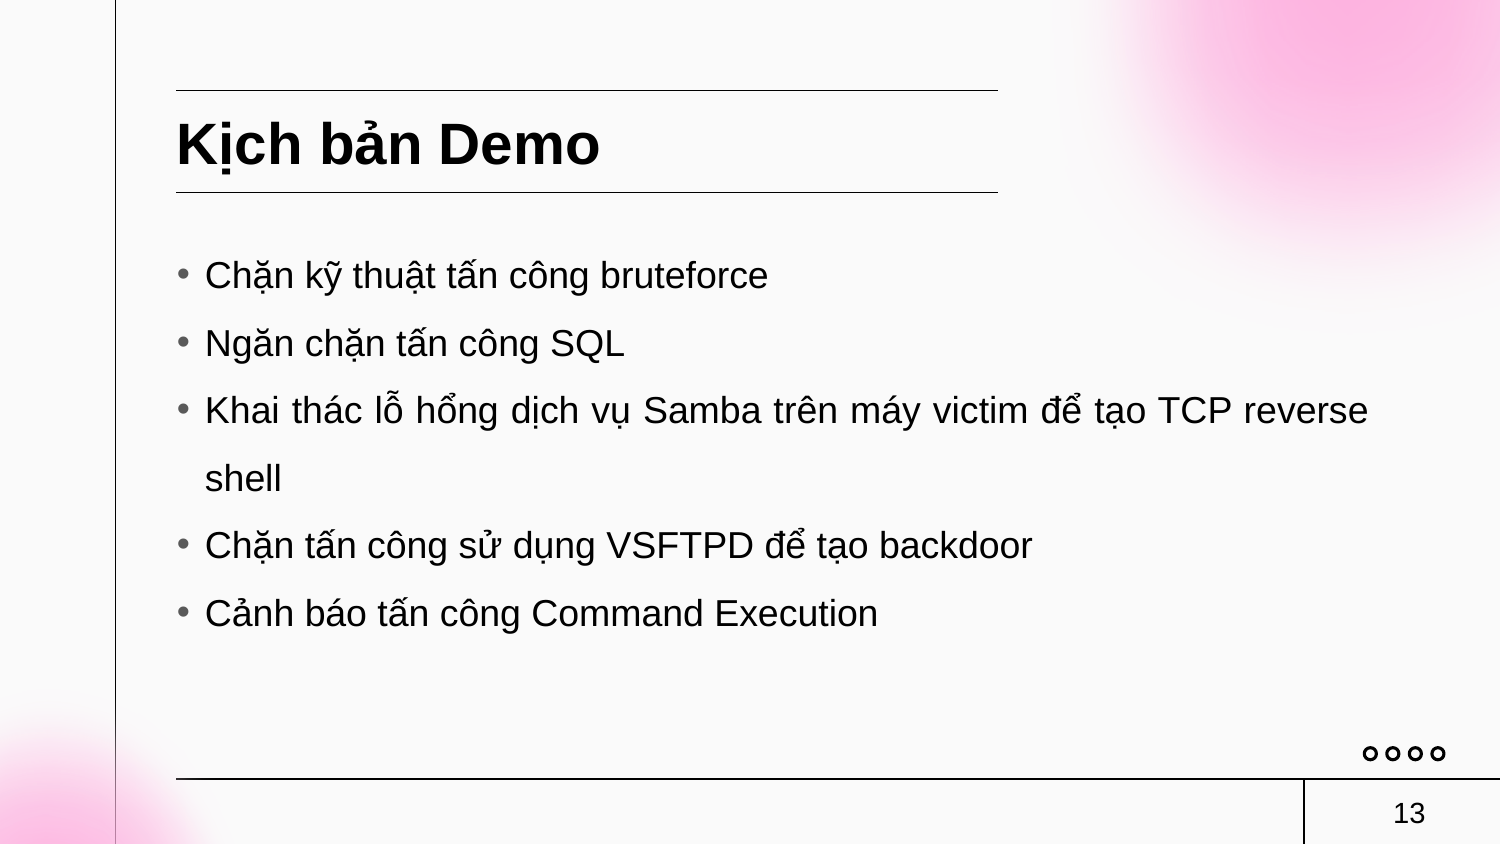

# Kịch bản Demo
Chặn kỹ thuật tấn công bruteforce
Ngăn chặn tấn công SQL
Khai thác lỗ hổng dịch vụ Samba trên máy victim để tạo TCP reverse shell
Chặn tấn công sử dụng VSFTPD để tạo backdoor
Cảnh báo tấn công Command Execution

13